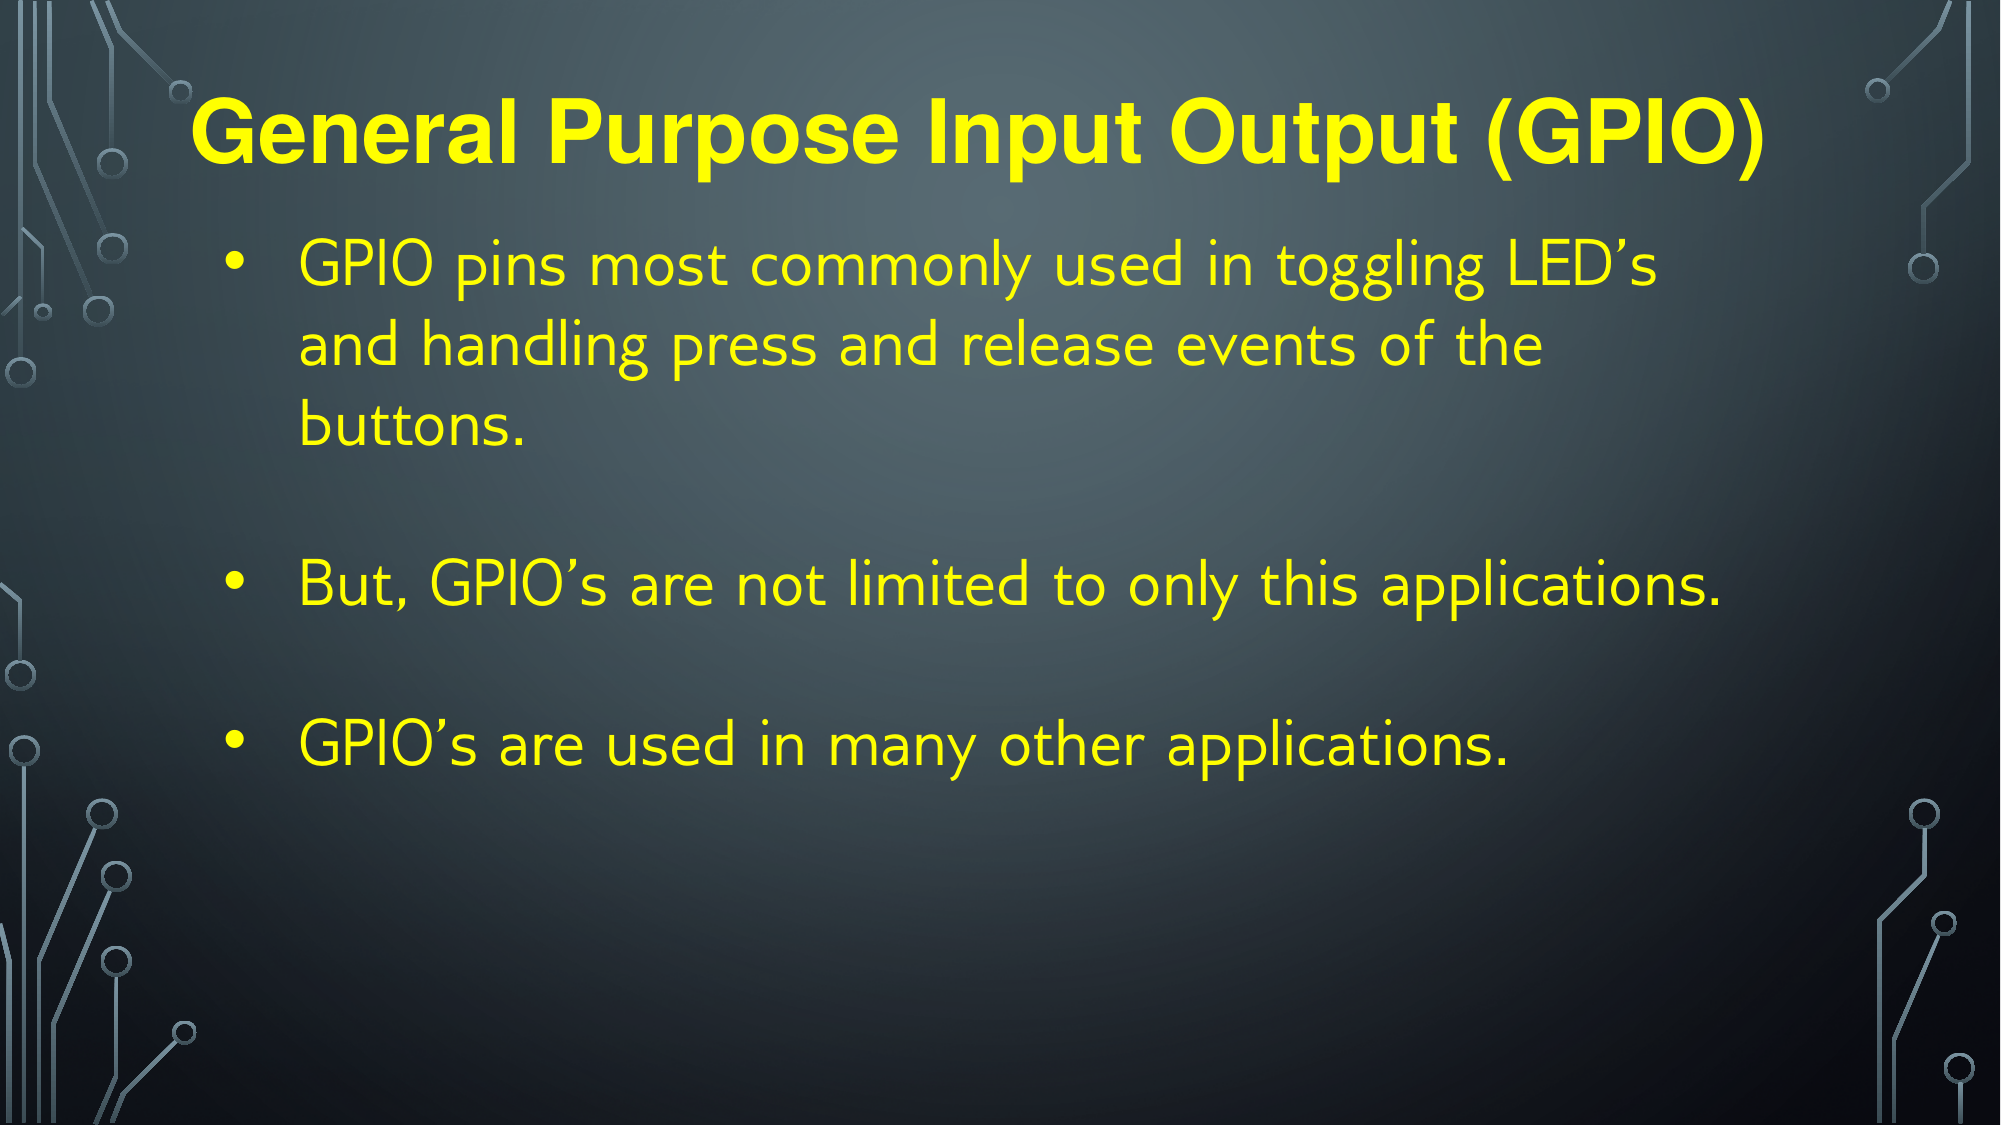

General Purpose Input Output (GPIO)
GPIO pins most commonly used in toggling LED’s and handling press and release events of the buttons.

But, GPIO’s are not limited to only this applications.

GPIO’s are used in many other applications.